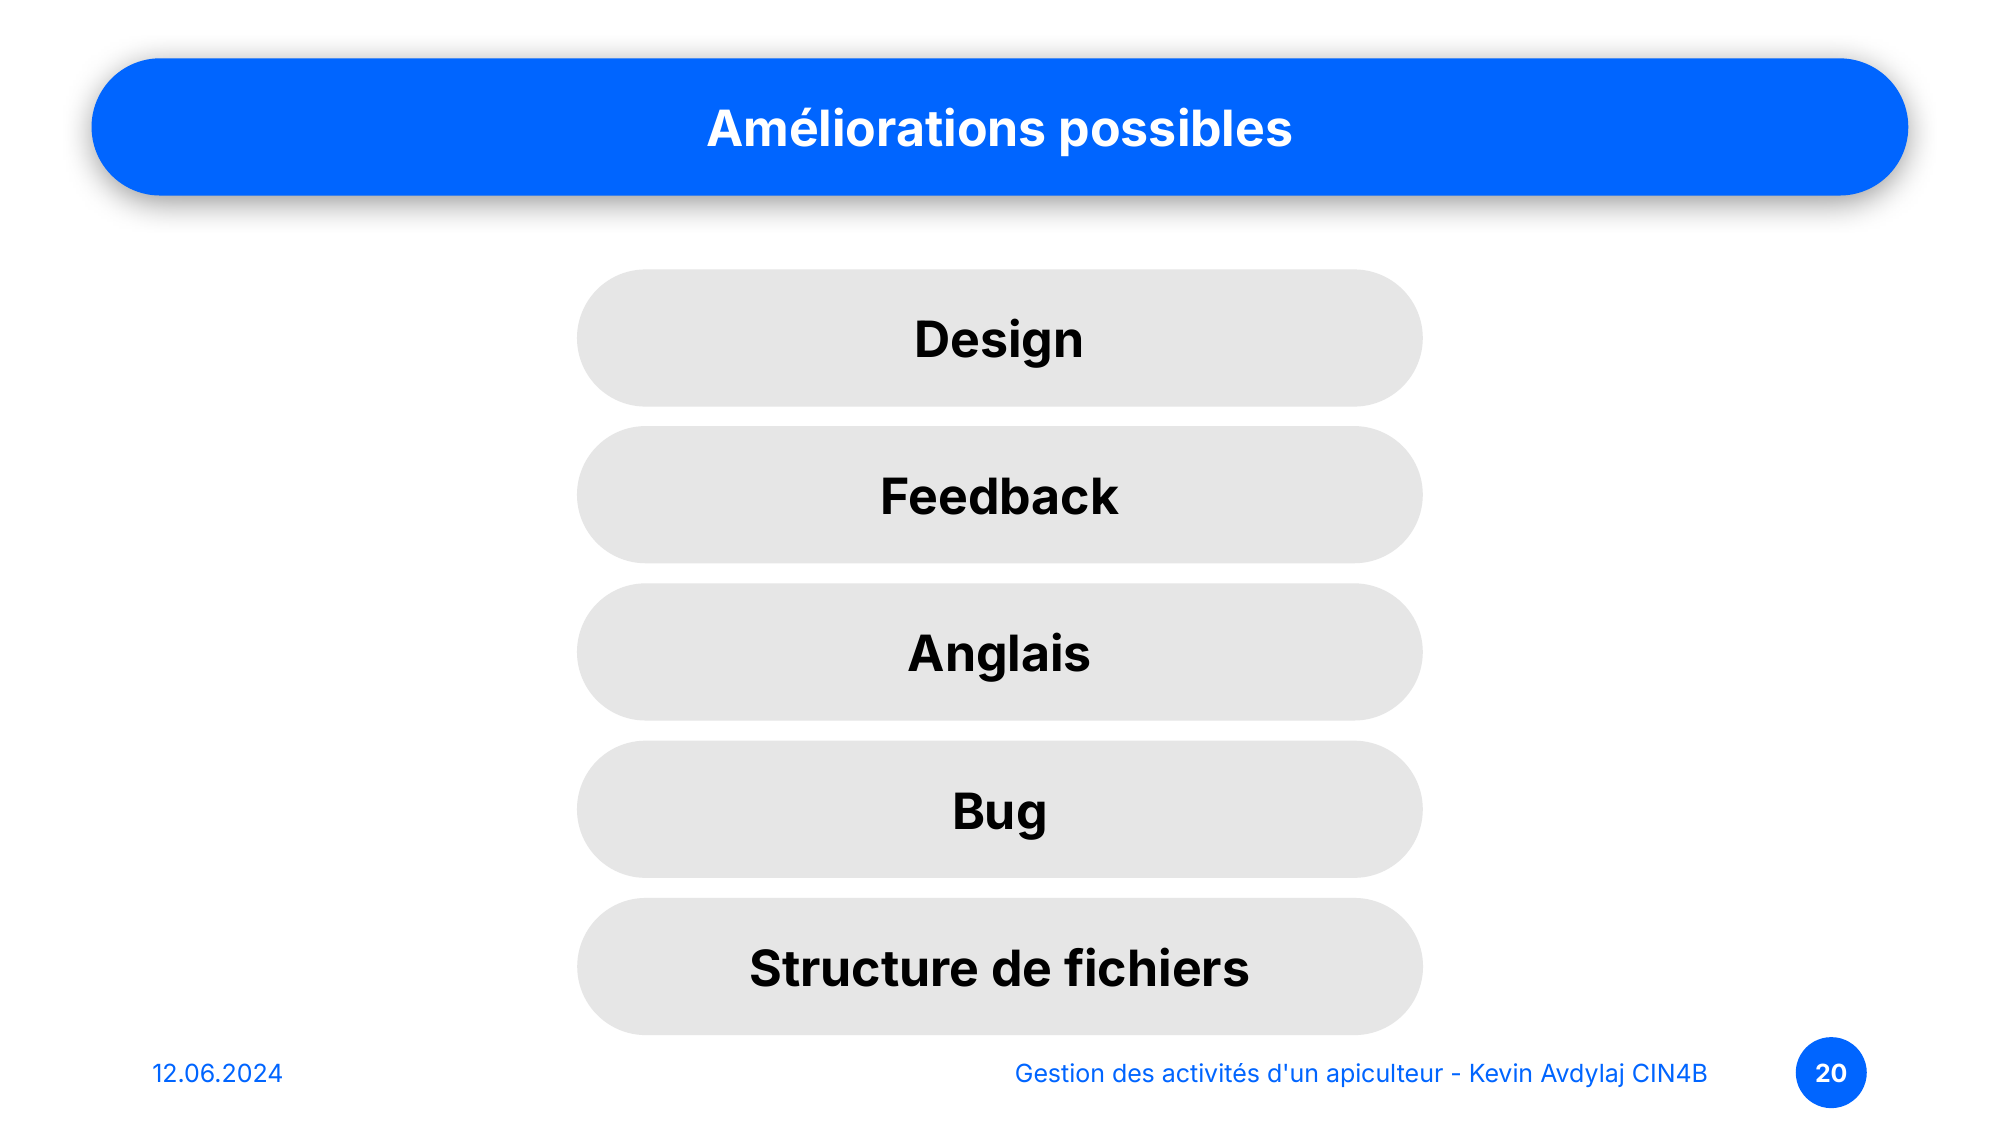

Améliorations possibles
Design
Feedback
Anglais
Bug
Structure de fichiers
12.06.2024
Gestion des activités d'un apiculteur - Kevin Avdylaj CIN4B
20